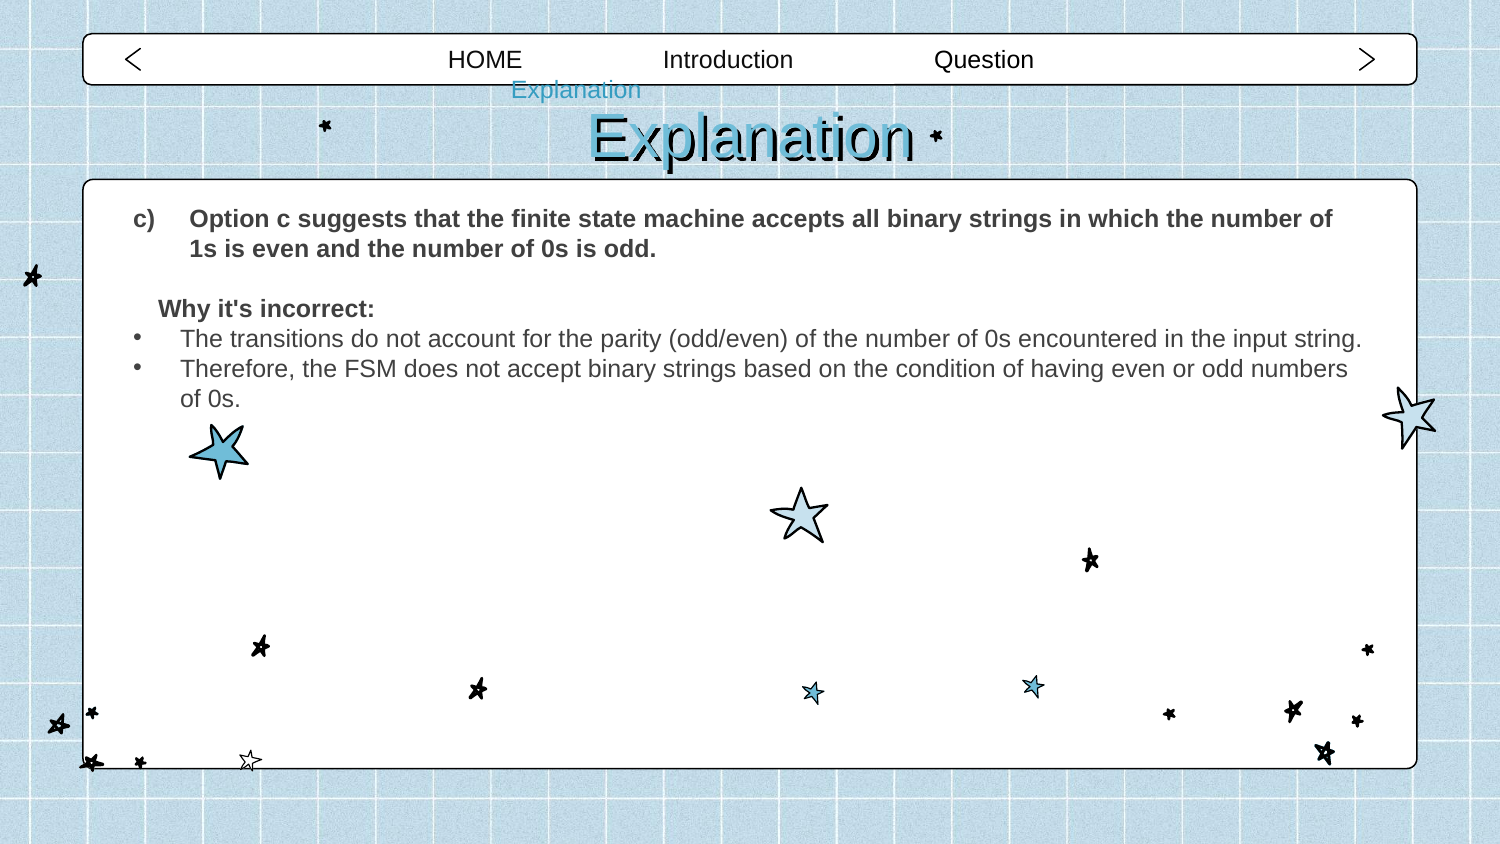

HOME                    Introduction                    Question                    Explanation

# Explanation

Option c suggests that the finite state machine accepts all binary strings in which the number of 1s is even and the number of 0s is odd.

Why it's incorrect:
The transitions do not account for the parity (odd/even) of the number of 0s encountered in the input string.
Therefore, the FSM does not accept binary strings based on the condition of having even or odd numbers of 0s.